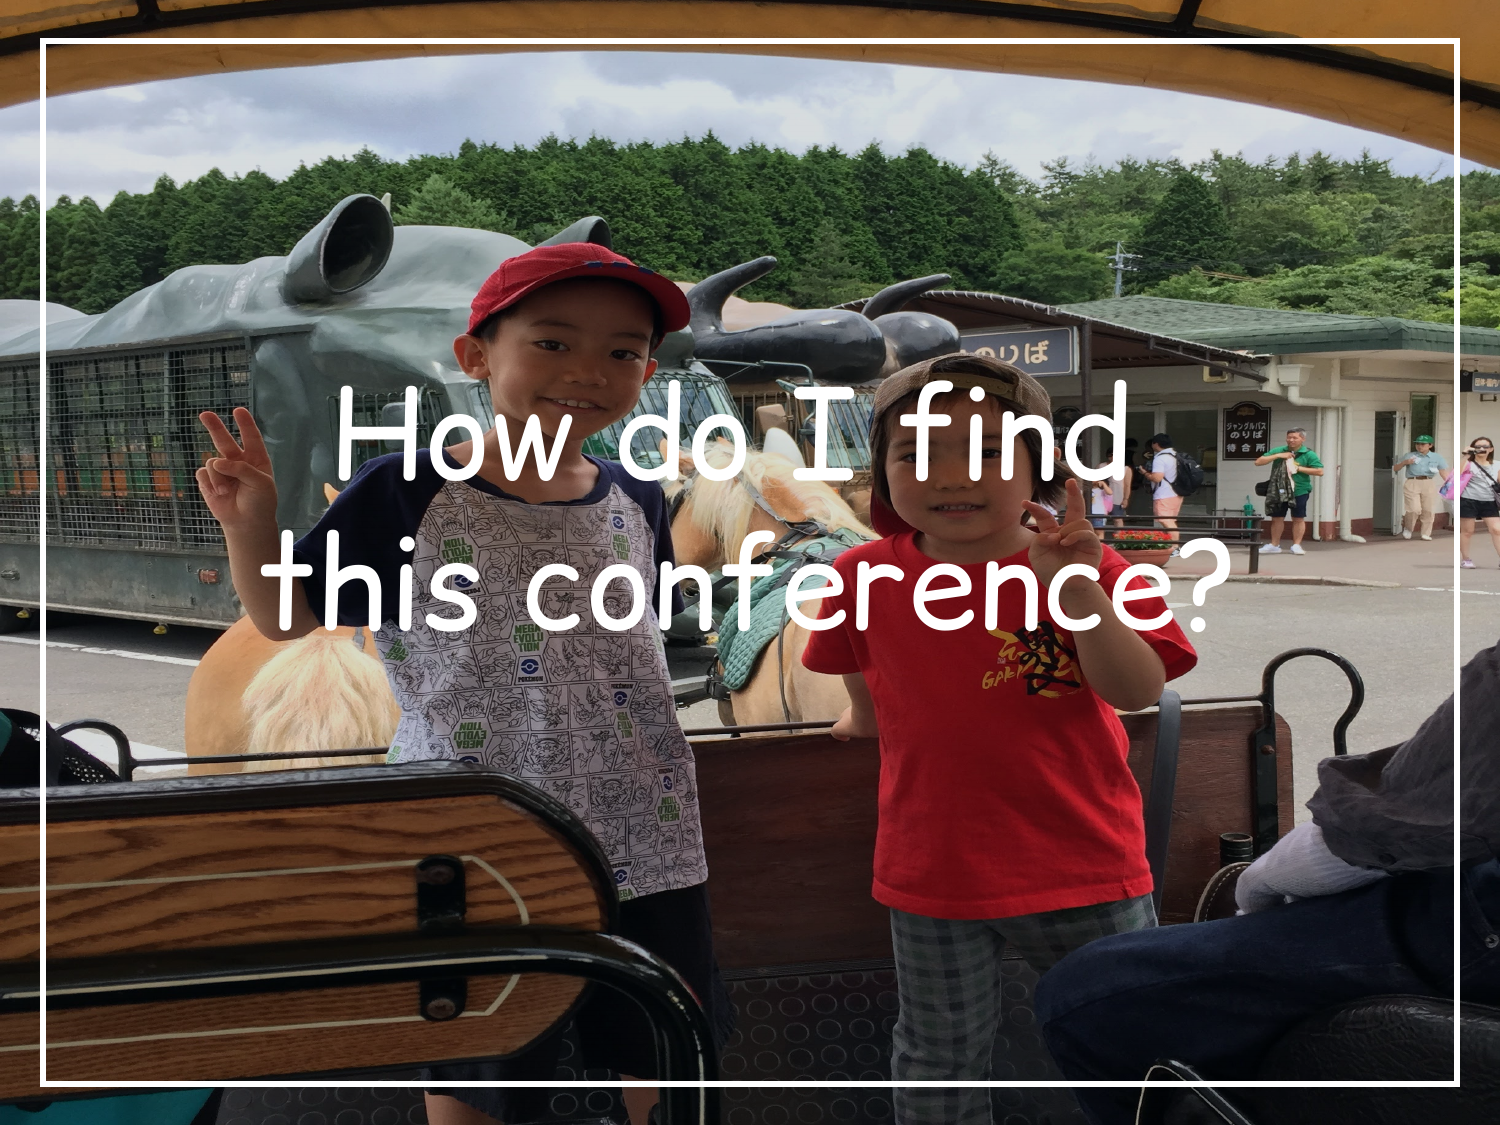

# How do I find
this conference?